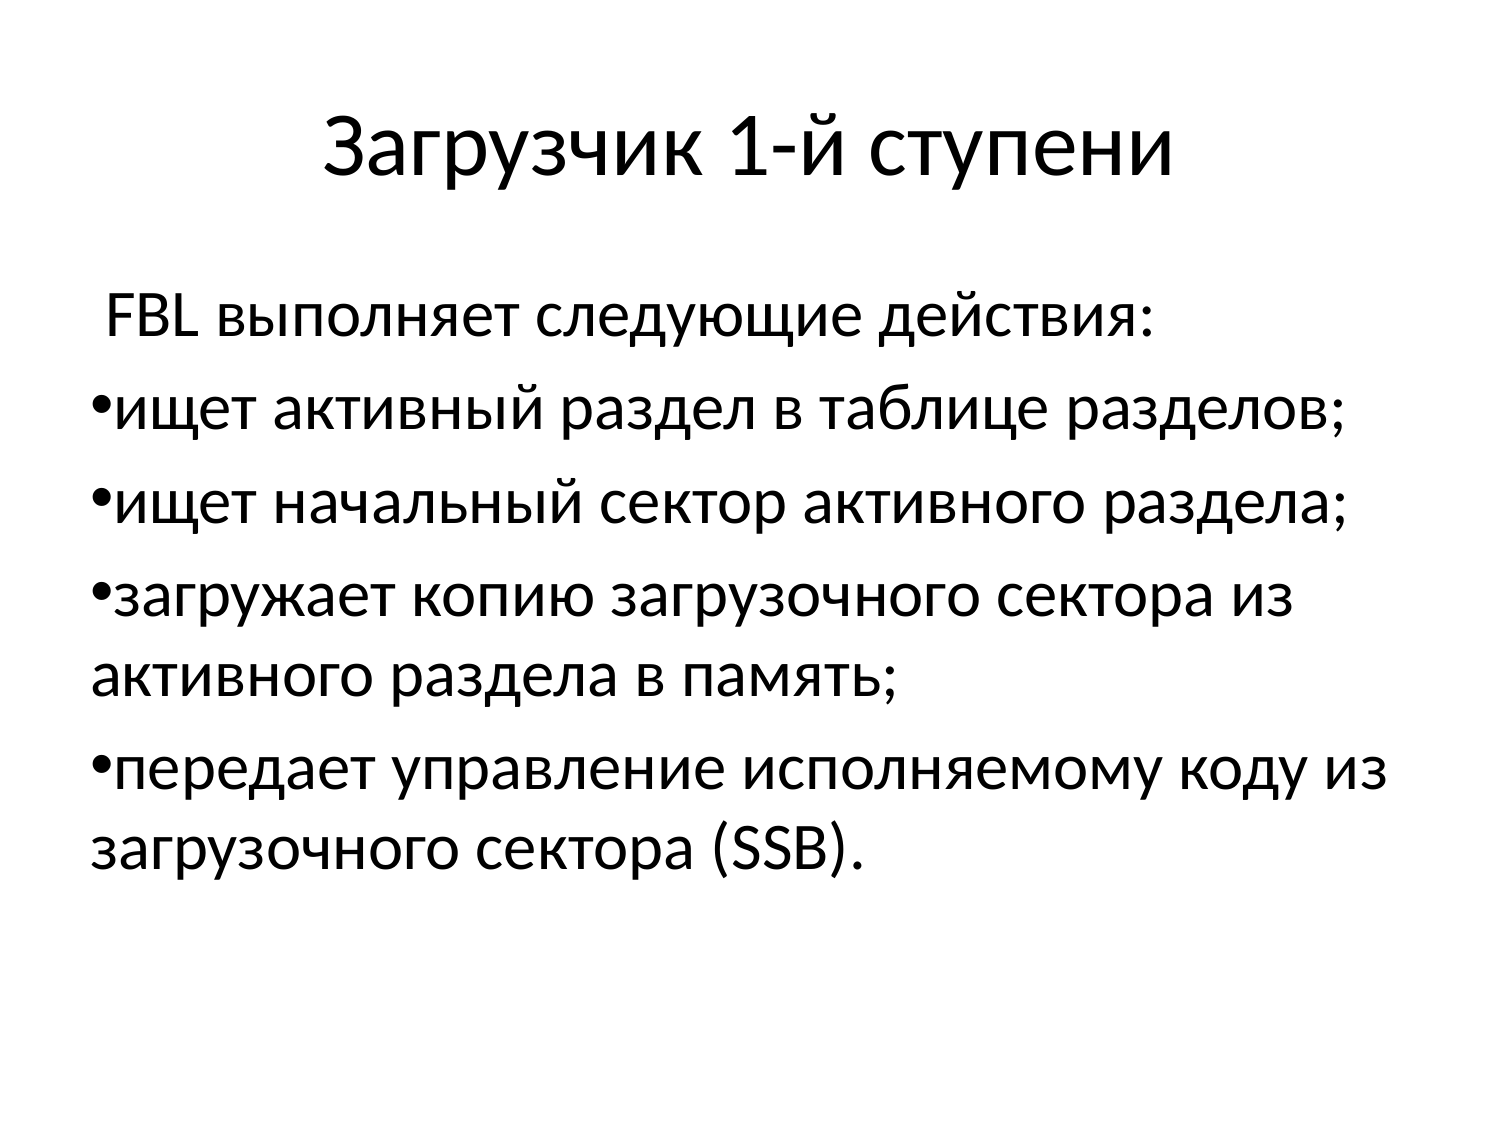

# Загрузчик 1-й ступени
 FBL выполняет следующие действия:
ищет активный раздел в таблице разделов;
ищет начальный сектор активного раздела;
загружает копию загрузочного сектора из активного раздела в память;
передает управление исполняемому коду из загрузочного сектора (SSB).